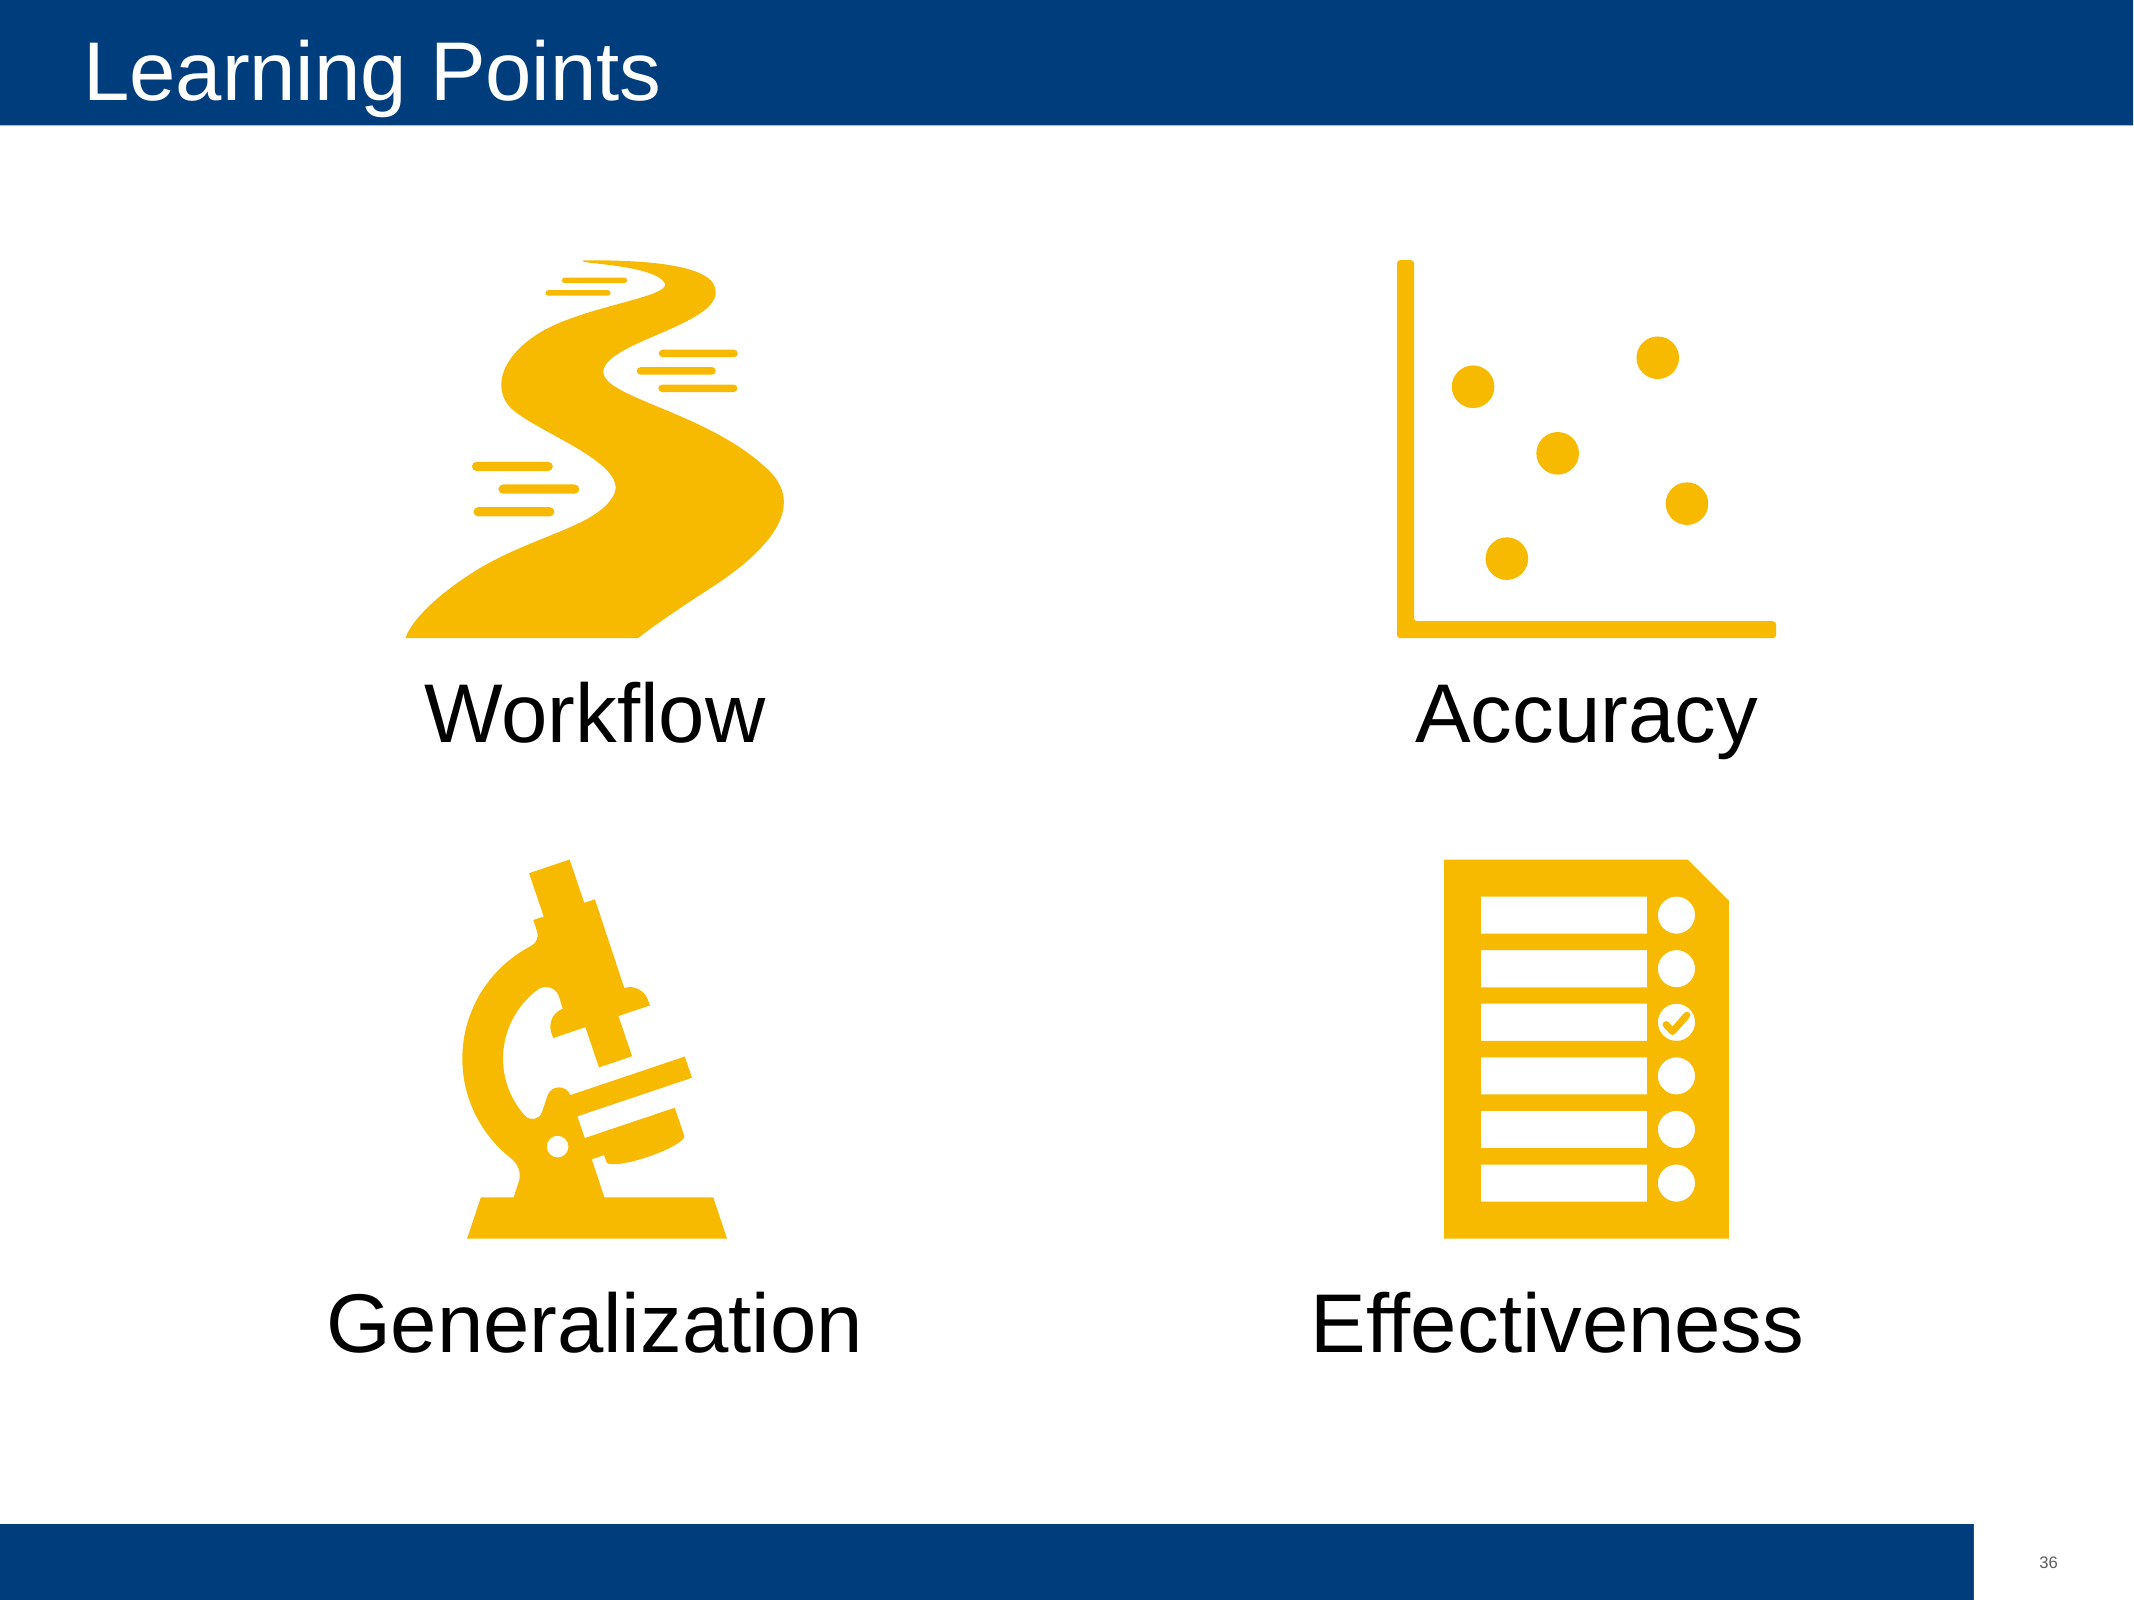

# Learning Points

Accuracy

Workflow

Generalization

Effectiveness

36